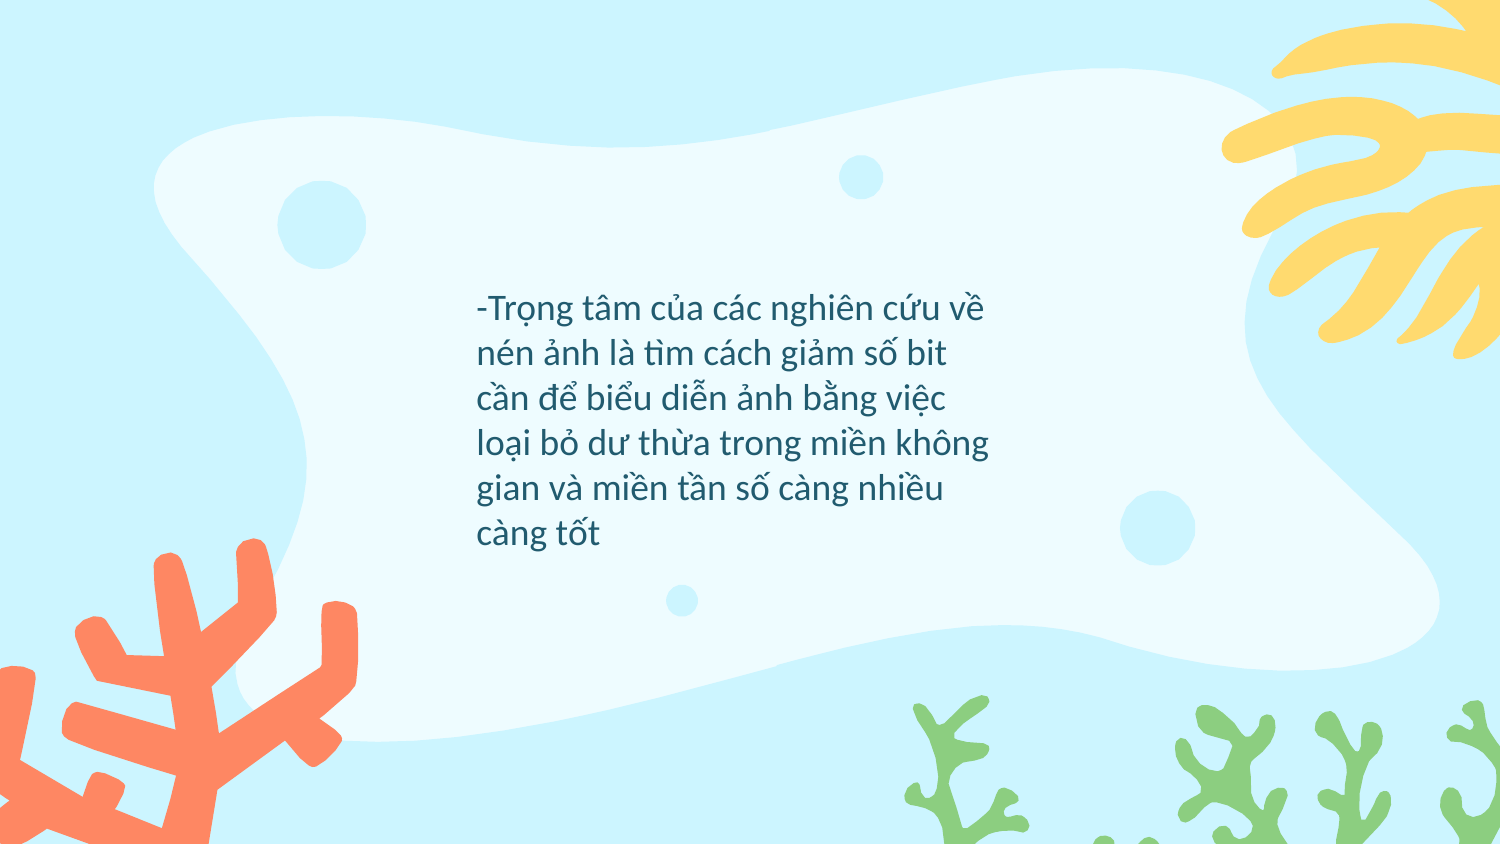

-Trọng tâm của các nghiên cứu về nén ảnh là tìm cách giảm số bit cần để biểu diễn ảnh bằng việc loại bỏ dư thừa trong miền không gian và miền tần số càng nhiều càng tốt